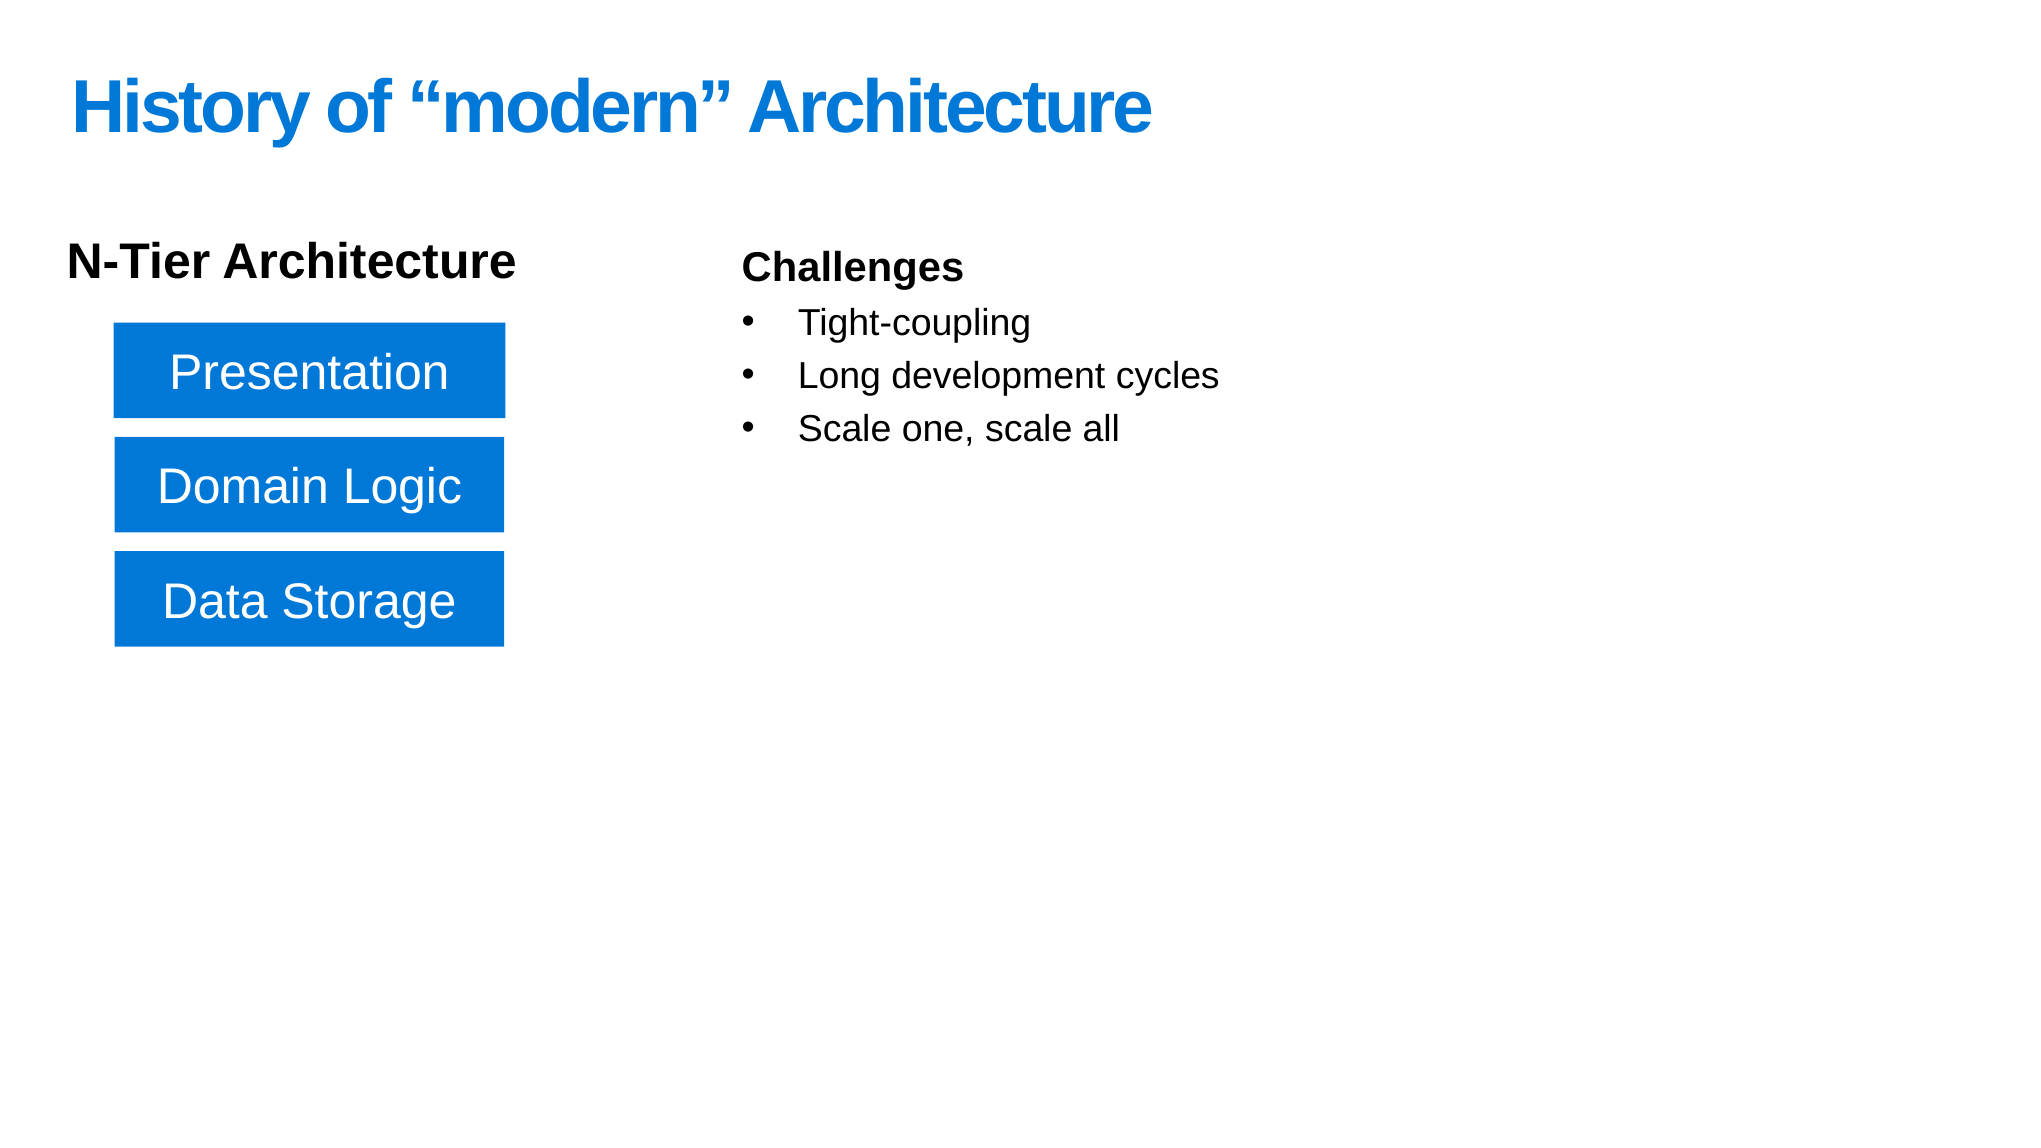

# History of “modern” Architecture
Challenges
Tight-coupling
Long development cycles
Scale one, scale all

N-Tier Architecture
Presentation
Domain Logic
Data Storage